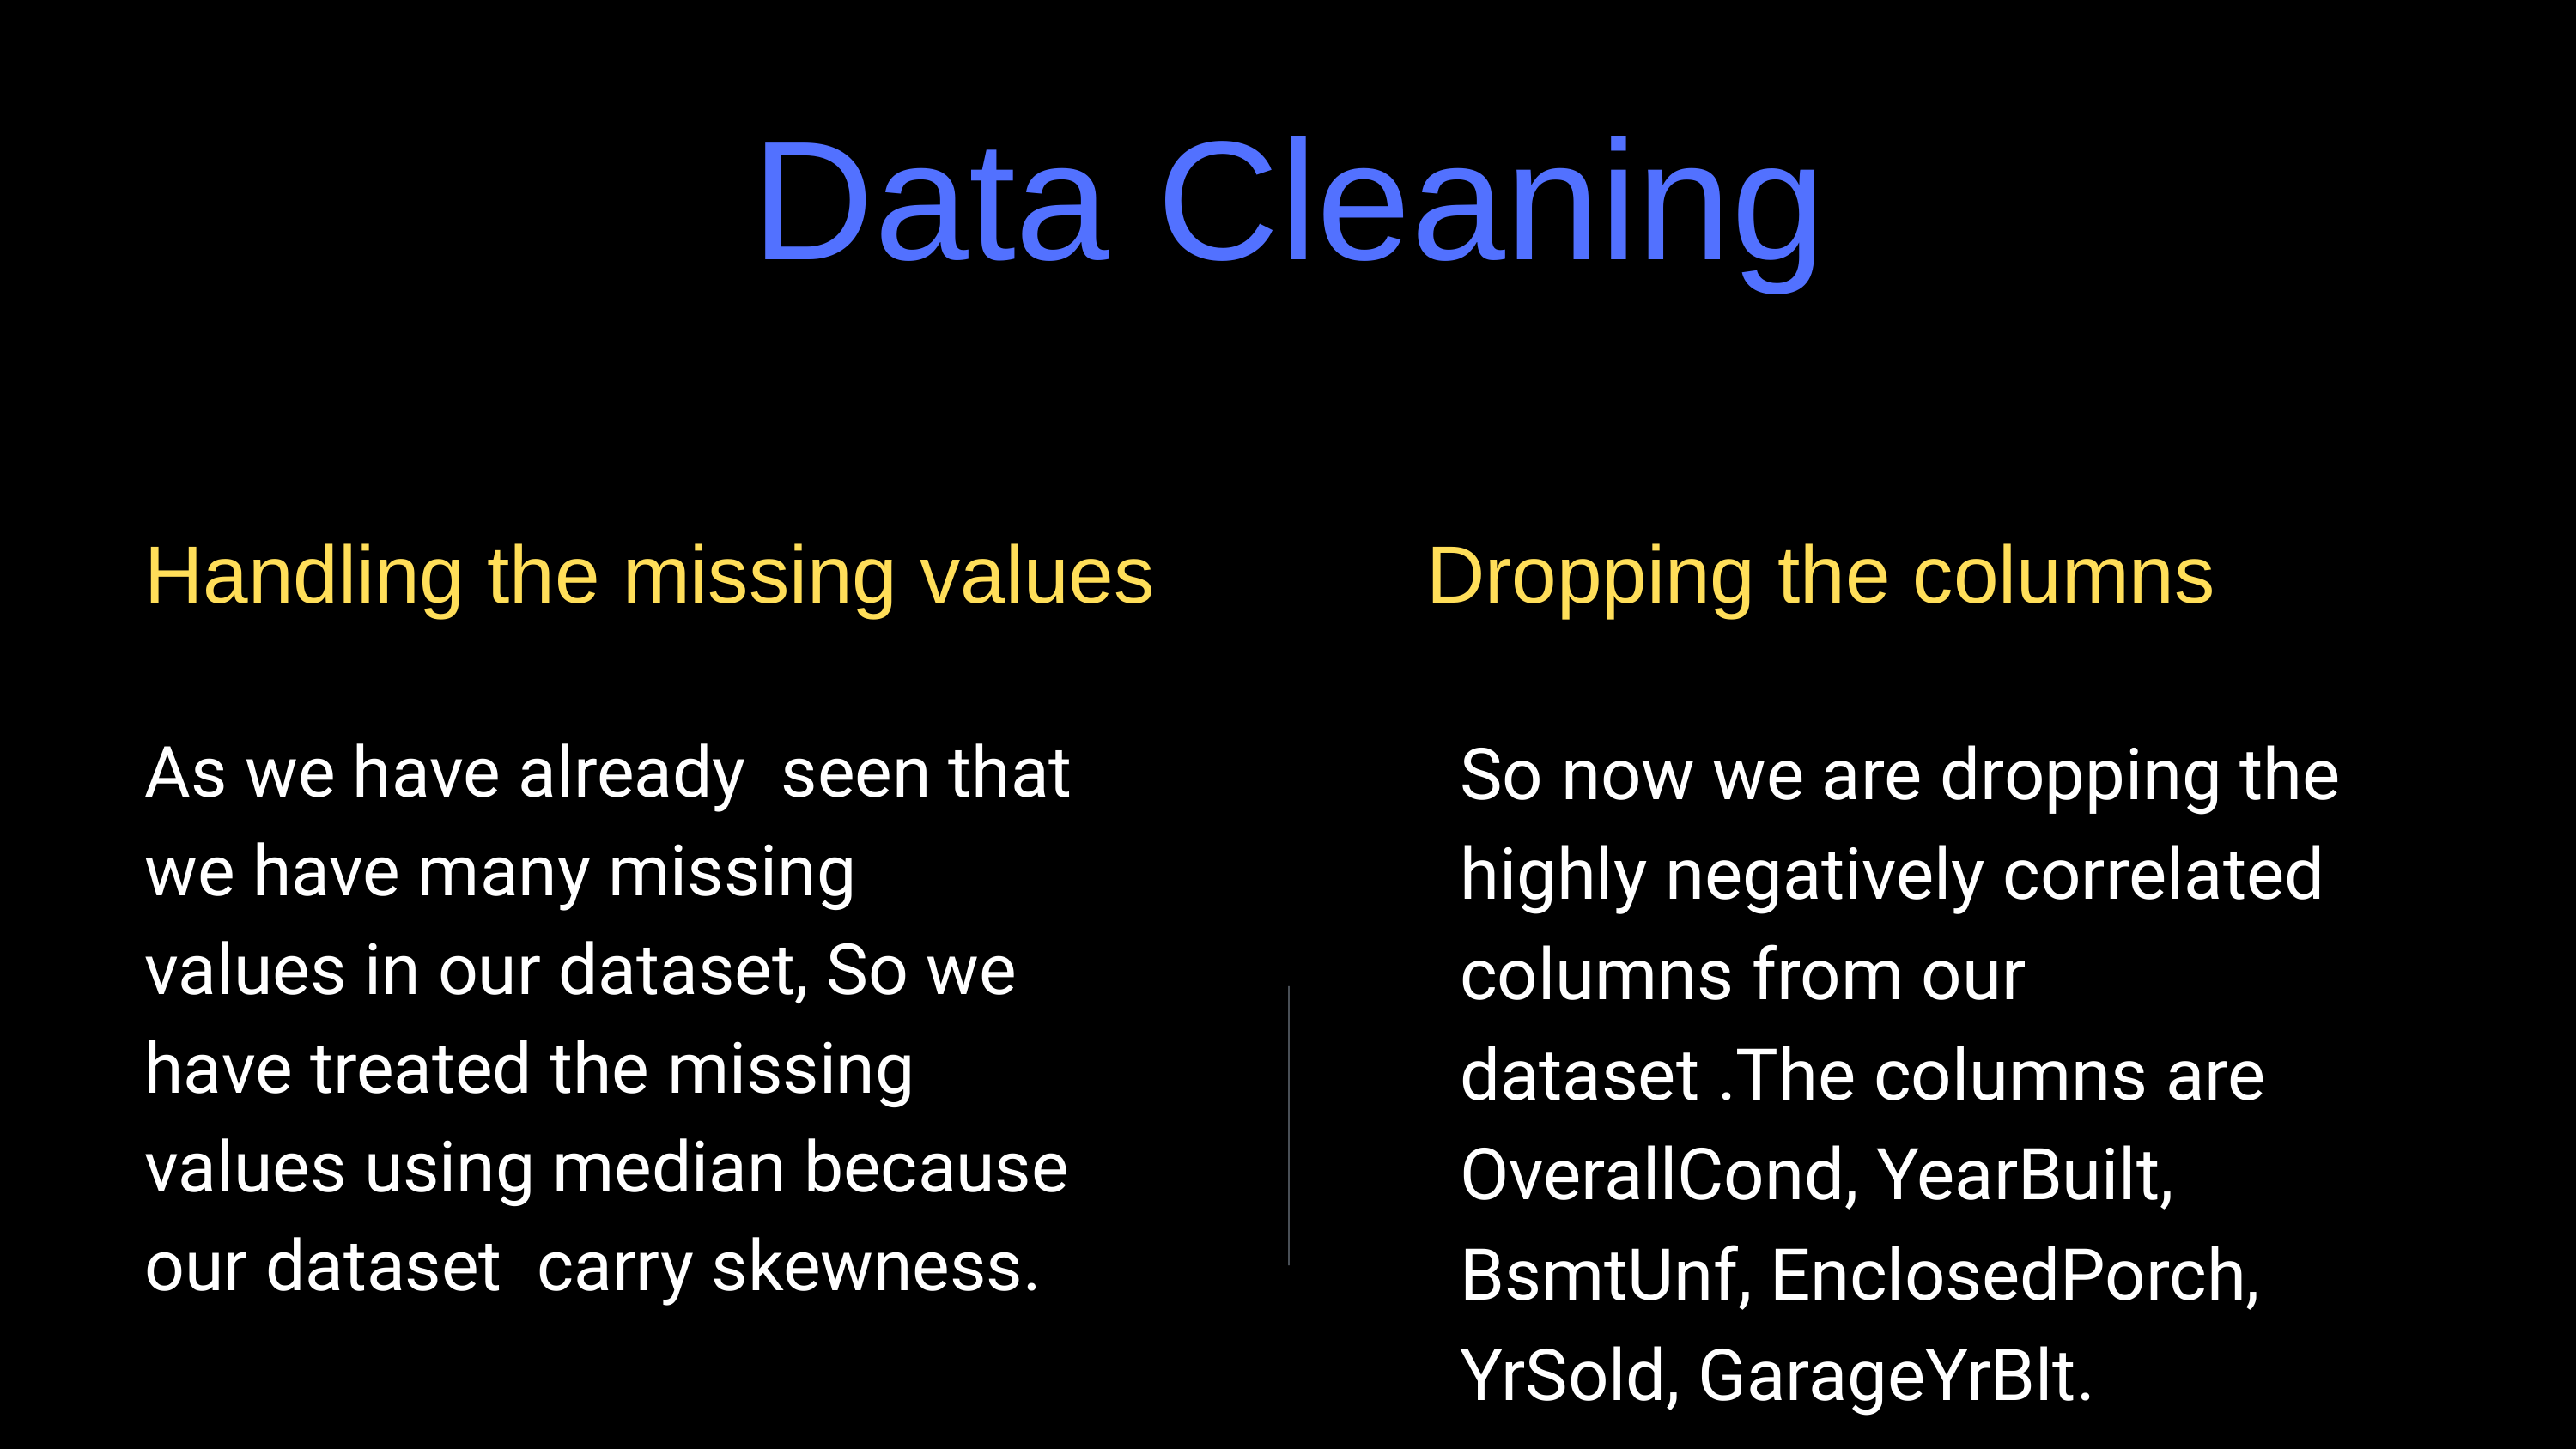

Data Cleaning
Handling the missing values
Dropping the columns
As we have already  seen that we have many missing values in our dataset, So we  have treated the missing values using median because our dataset  carry skewness.
So now we are dropping the highly negatively correlated columns from our dataset .The columns are OverallCond, YearBuilt, BsmtUnf, EnclosedPorch, YrSold, GarageYrBlt.